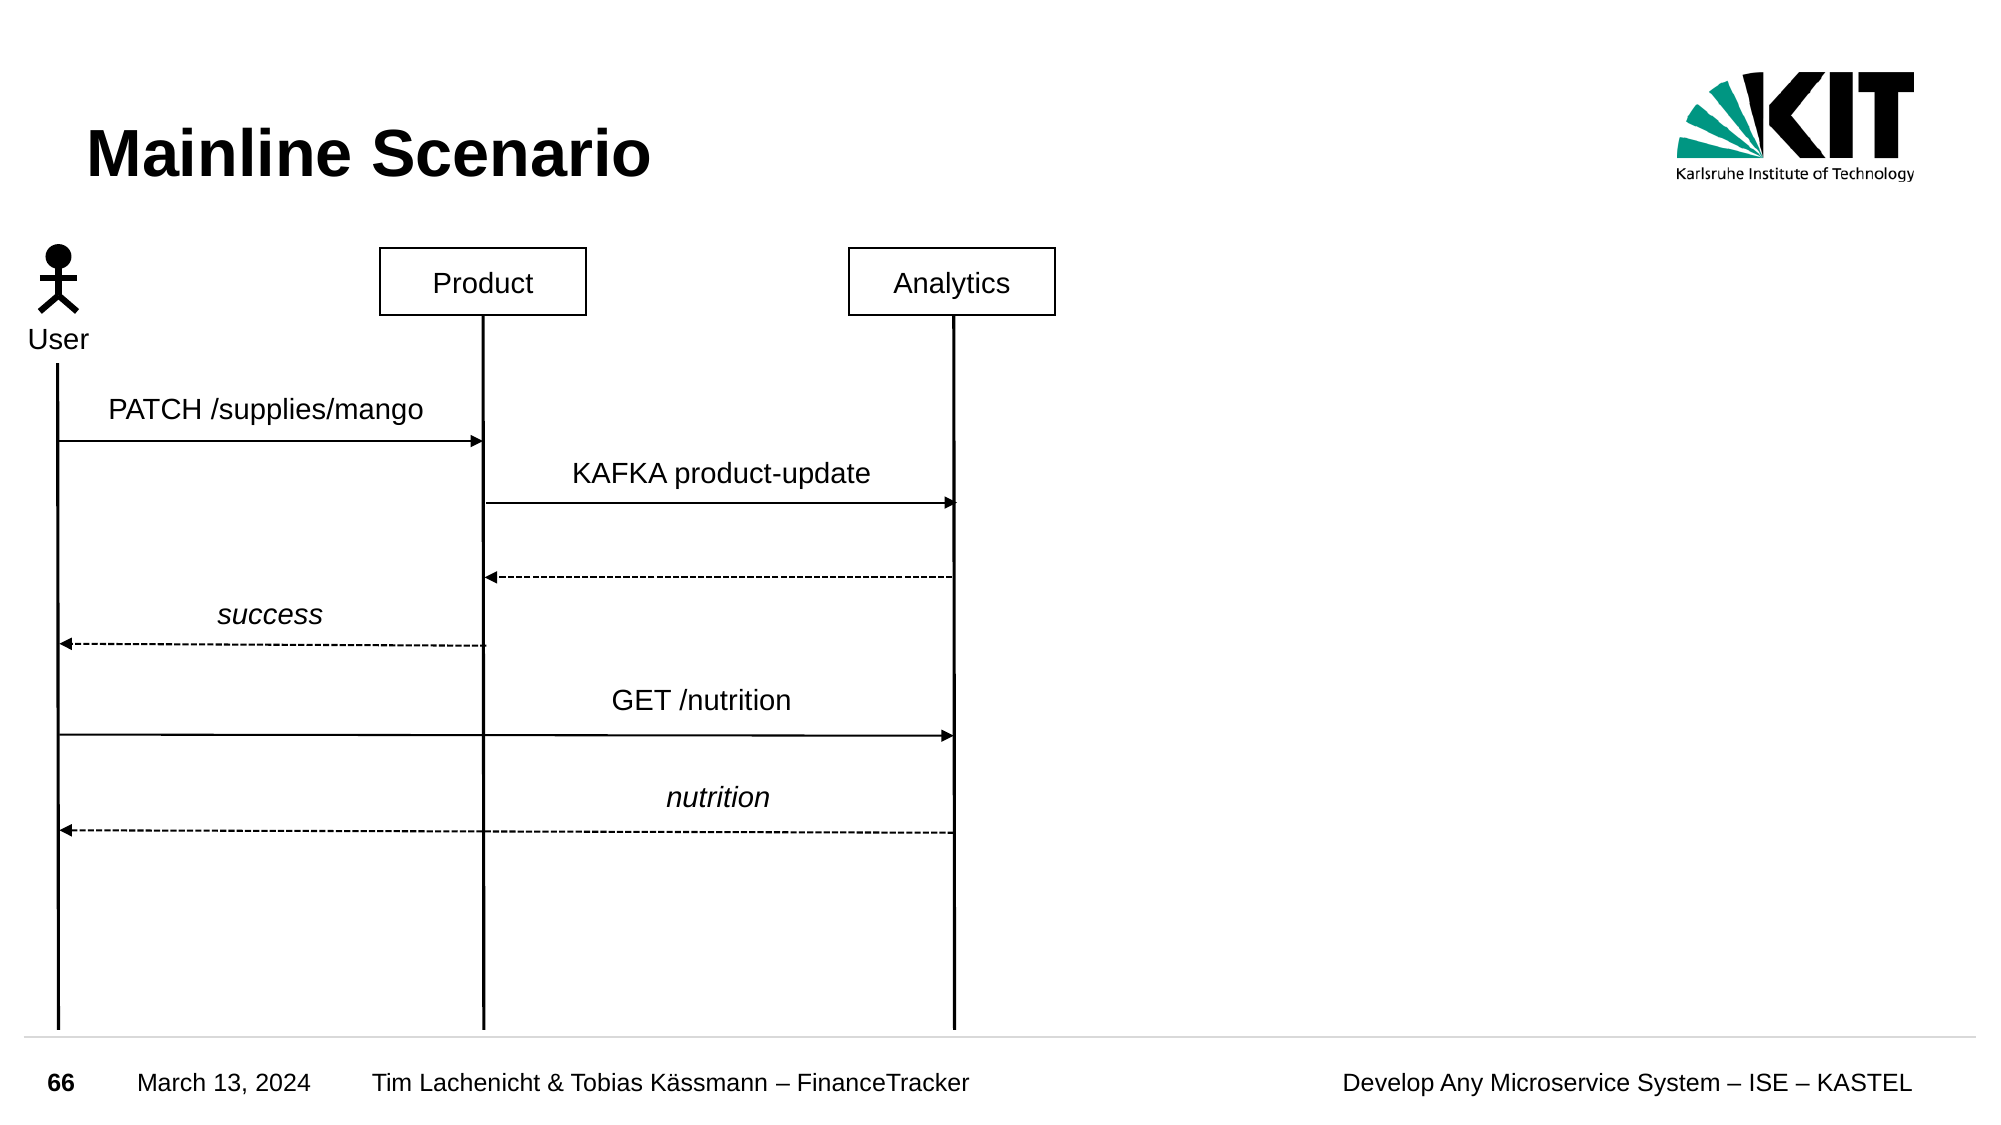

# Mainline Scenario

User
Product
Analytics
PATCH /supplies/mango
KAFKA product-update
success
GET /nutrition
nutrition
66
March 13, 2024